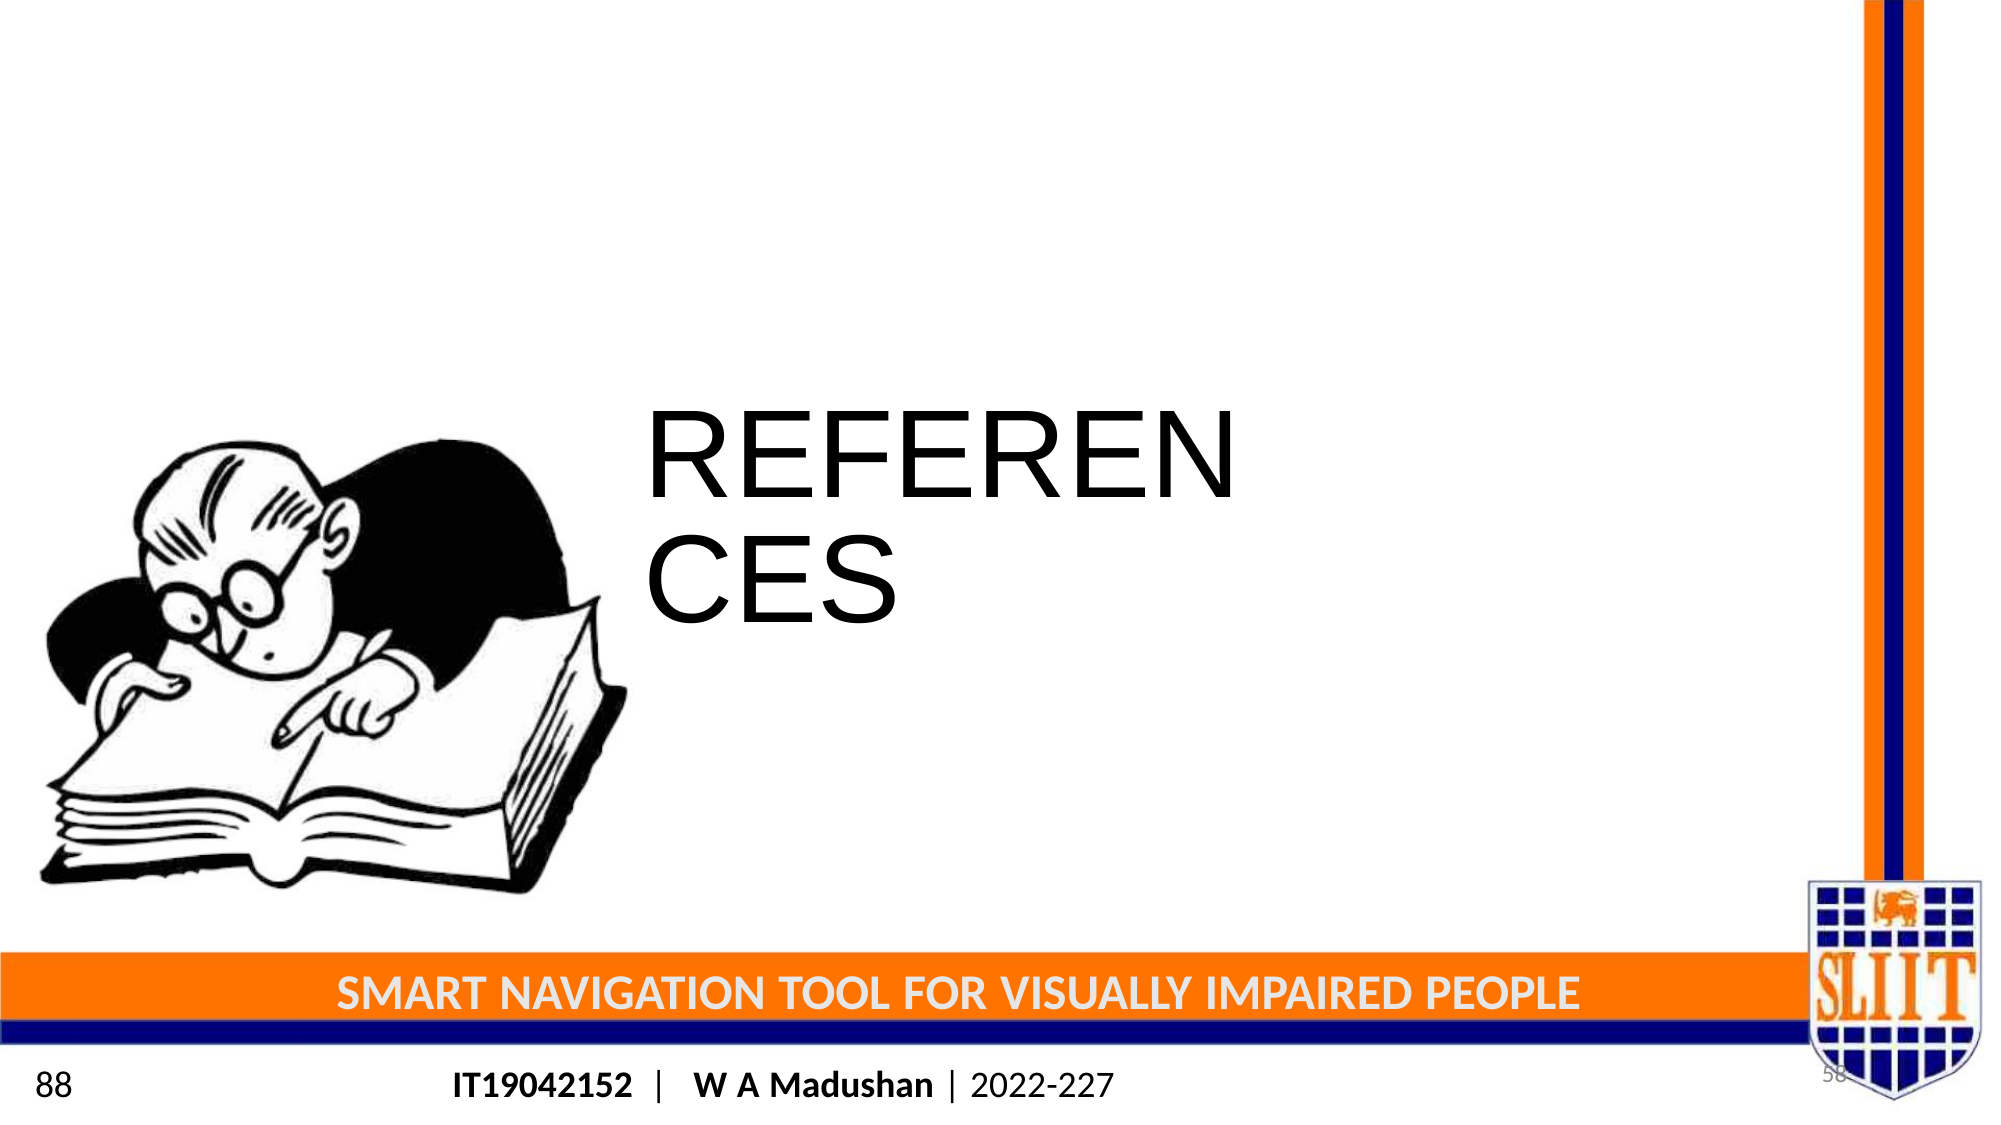

REFERENCES
SMART NAVIGATION TOOL FOR VISUALLY IMPAIRED PEOPLE
58
88
IT19042152 | W A Madushan | 2022-227